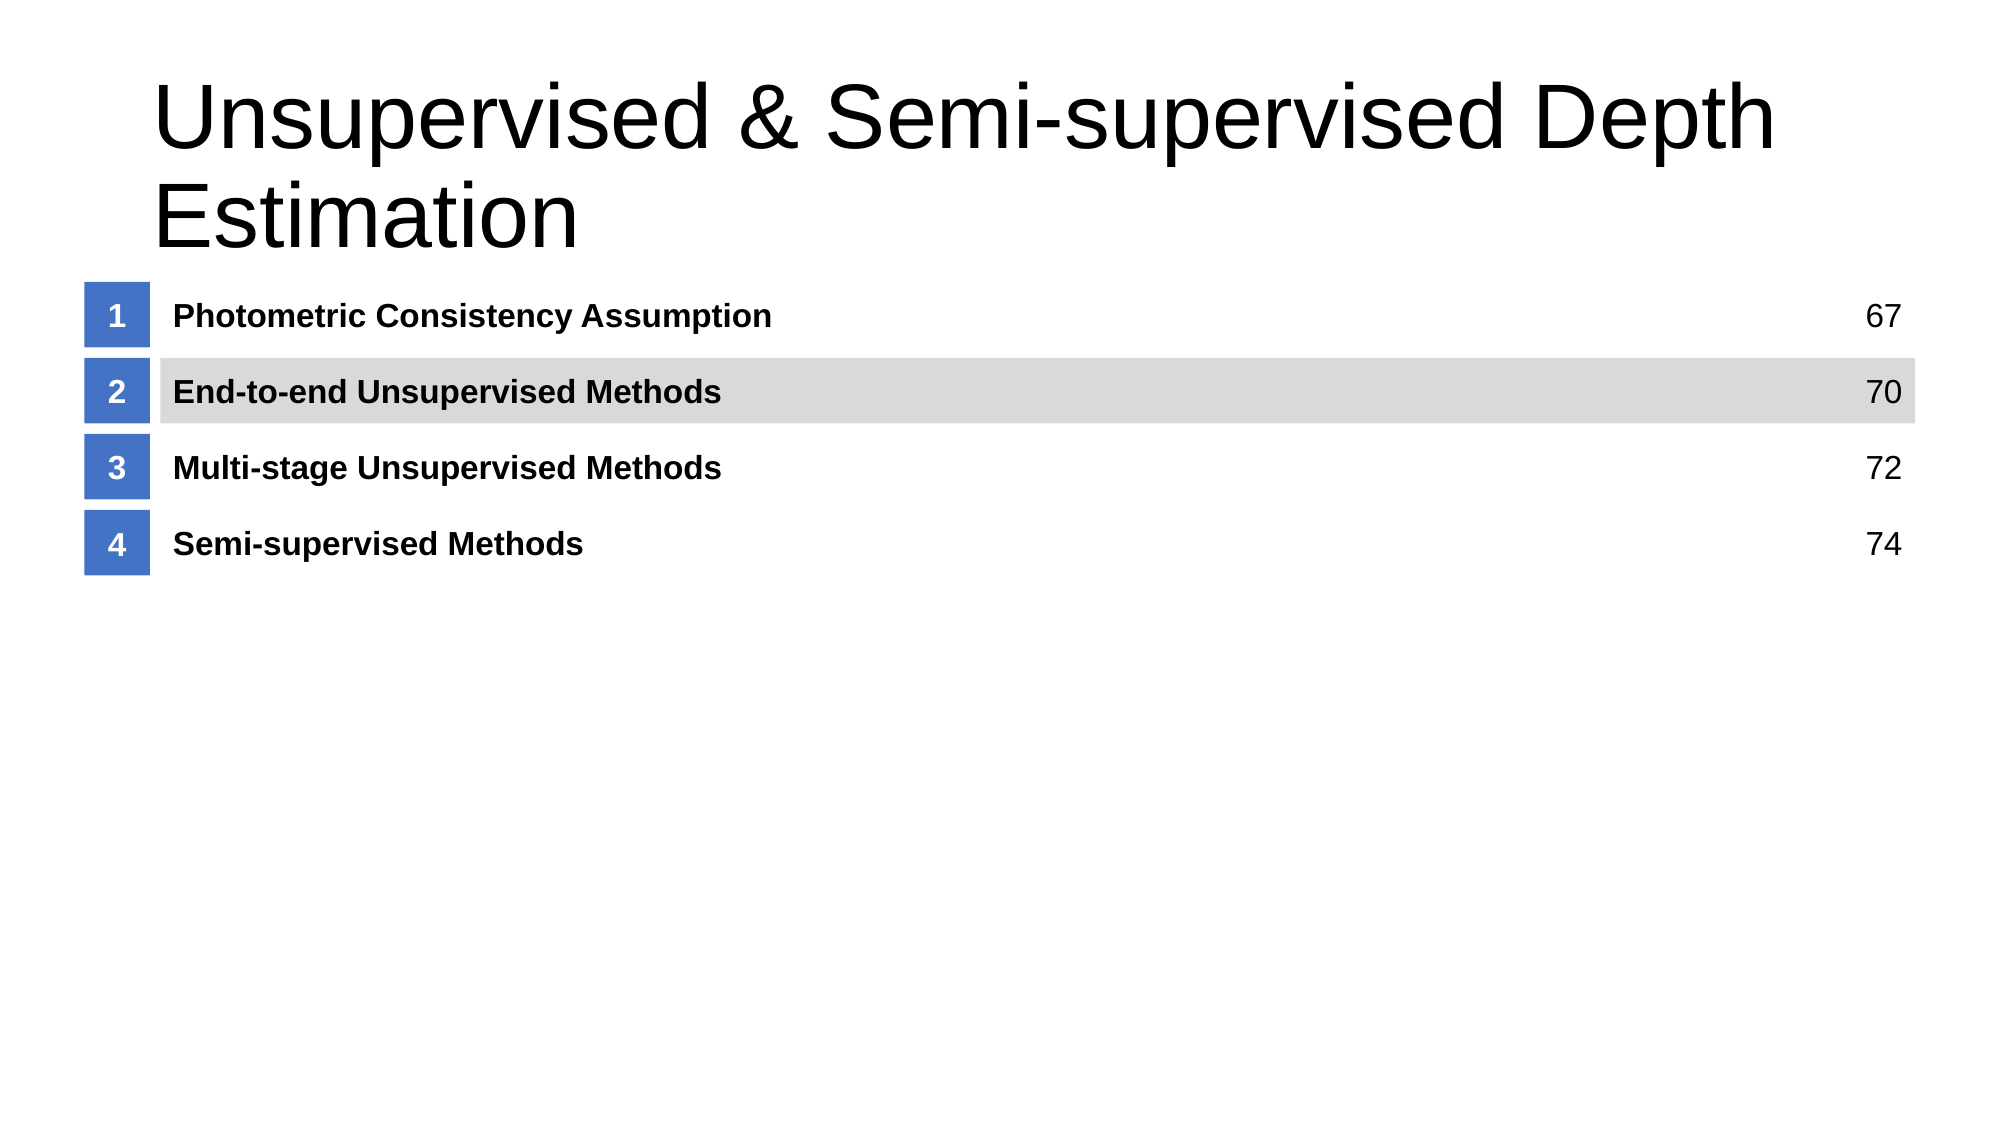

# Unsupervised & Semi-supervised Depth Estimation
1
Photometric Consistency Assumption
67
2

End-to-end Unsupervised Methods
70
3
Multi-stage Unsupervised Methods
72
4
Semi-supervised Methods
74